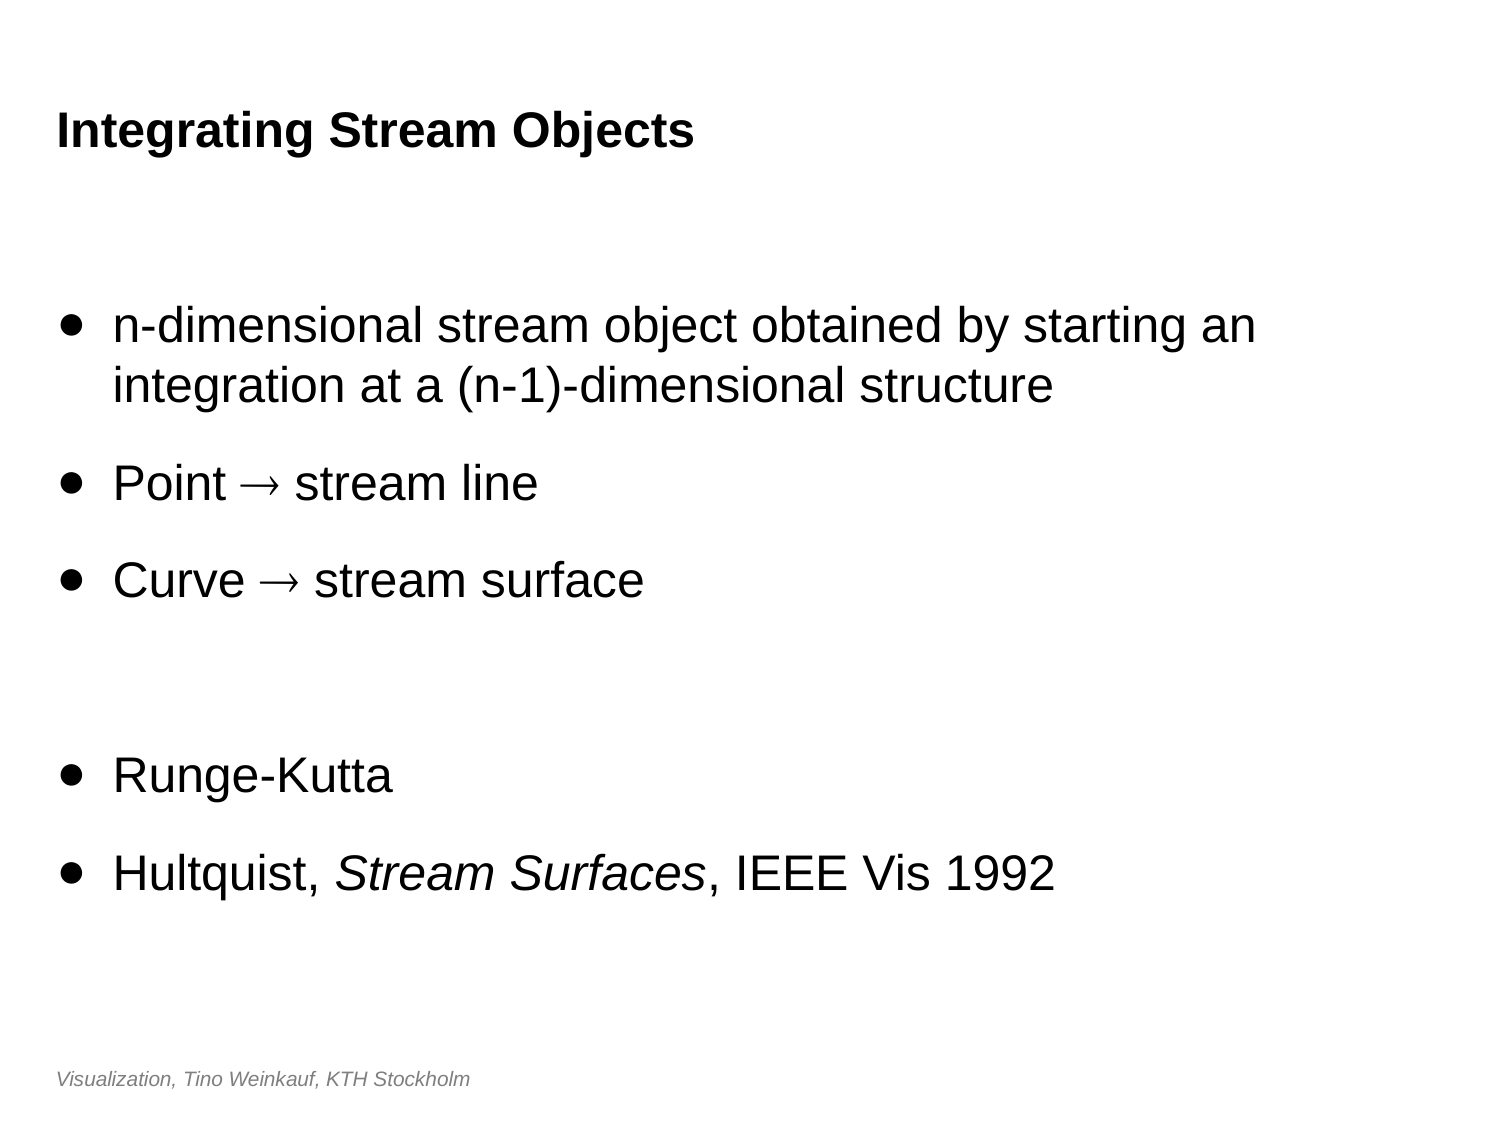

#
Integrating Stream Objects

n-dimensional stream object obtained by starting an integration at a (n-1)-dimensional structure
Point → stream line
Curve → stream surface

Runge-Kutta
Hultquist, Stream Surfaces, IEEE Vis 1992